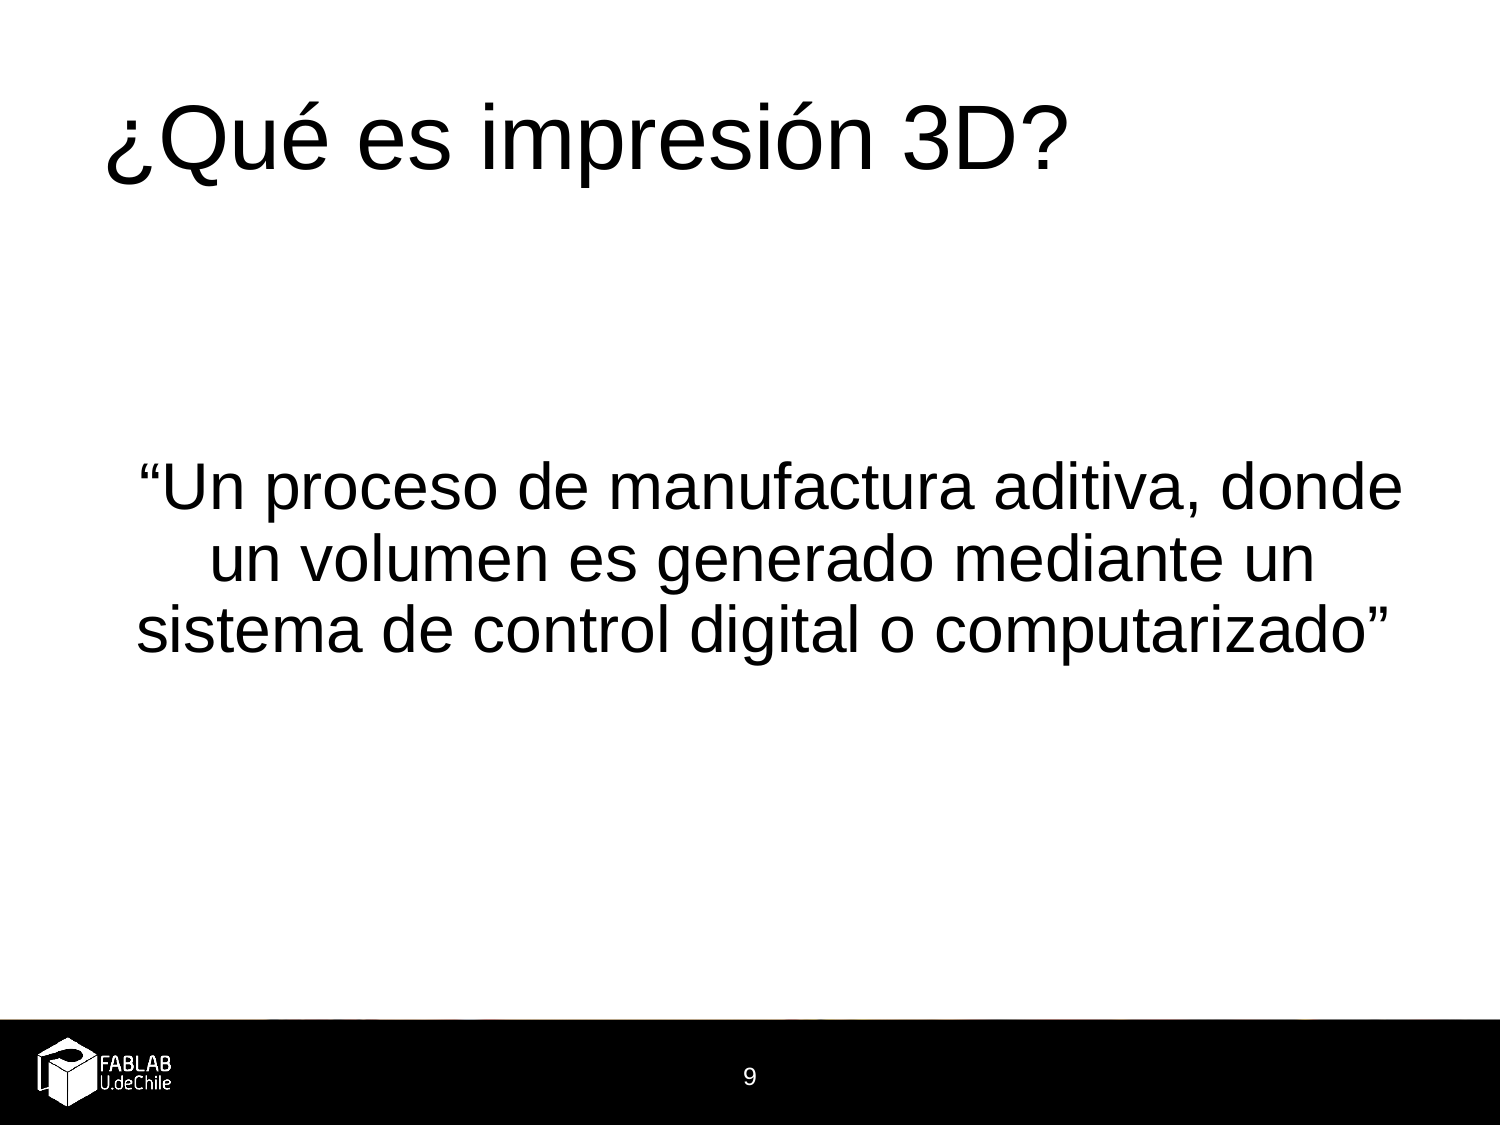

# ¿Qué es impresión 3D?
 “Un proceso de manufactura aditiva, donde un volumen es generado mediante un sistema de control digital o computarizado”
9